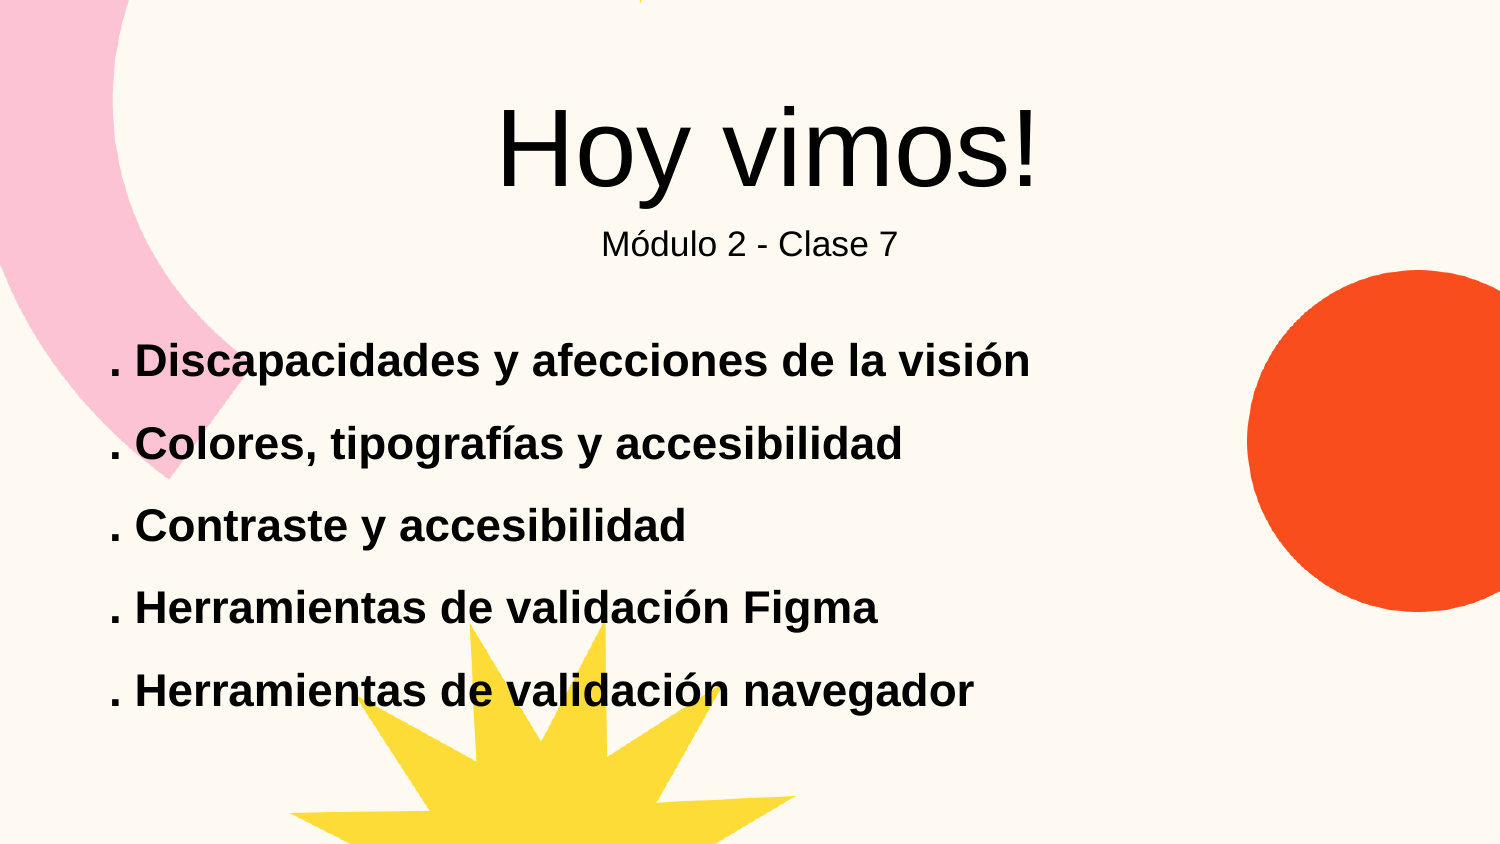

Hoy vimos!
Módulo 2 - Clase 7
. Discapacidades y afecciones de la visión
. Colores, tipografías y accesibilidad
. Contraste y accesibilidad
. Herramientas de validación Figma
. Herramientas de validación navegador